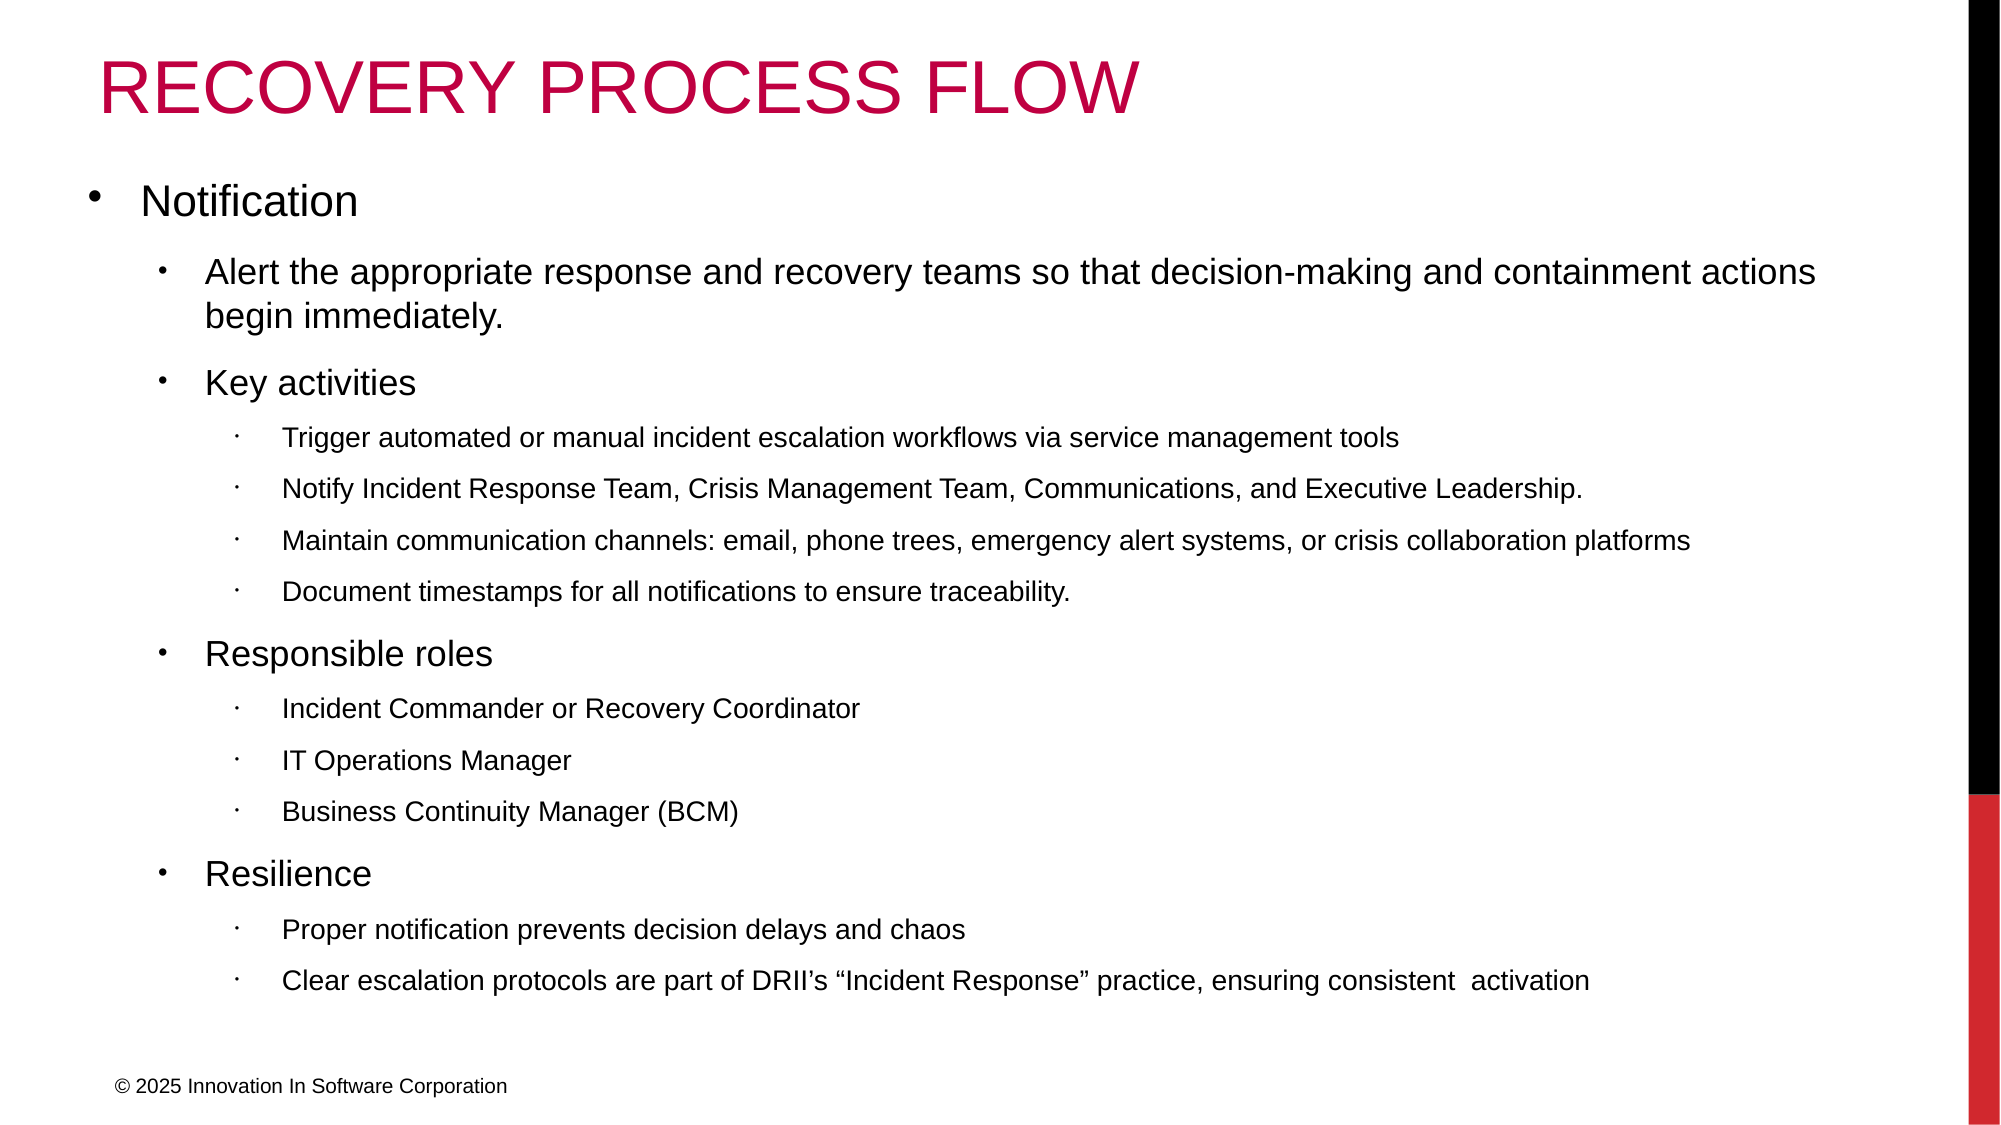

# Recovery Process Flow
Notification
Alert the appropriate response and recovery teams so that decision-making and containment actions begin immediately.
Key activities
Trigger automated or manual incident escalation workflows via service management tools
Notify Incident Response Team, Crisis Management Team, Communications, and Executive Leadership.
Maintain communication channels: email, phone trees, emergency alert systems, or crisis collaboration platforms
Document timestamps for all notifications to ensure traceability.
Responsible roles
Incident Commander or Recovery Coordinator
IT Operations Manager
Business Continuity Manager (BCM)
Resilience
Proper notification prevents decision delays and chaos
Clear escalation protocols are part of DRII’s “Incident Response” practice, ensuring consistent  activation
© 2025 Innovation In Software Corporation